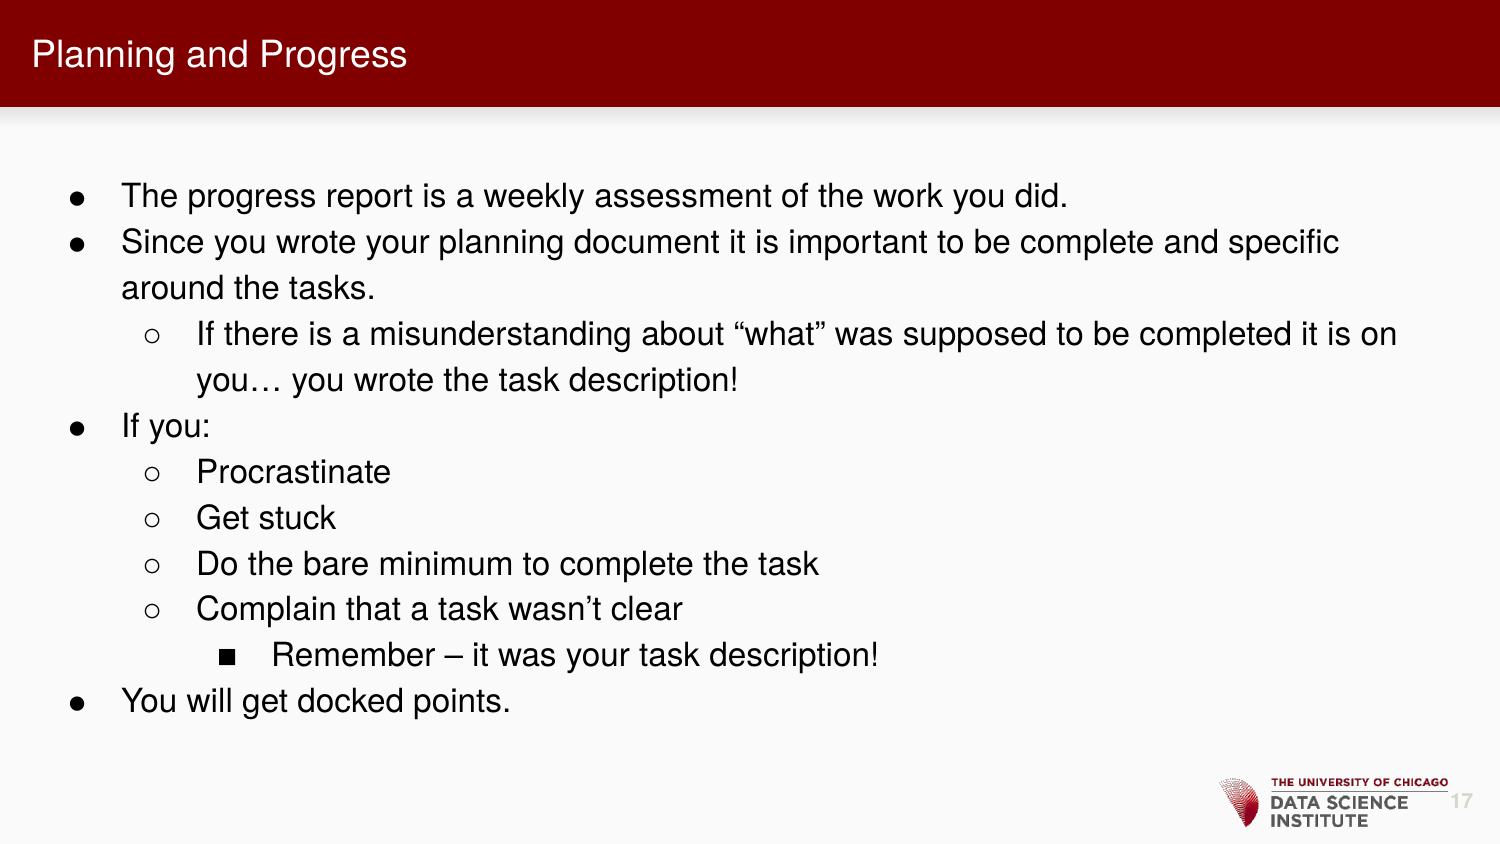

# Planning and Progress
The progress report is a weekly assessment of the work you did.
Since you wrote your planning document it is important to be complete and specific around the tasks.
If there is a misunderstanding about “what” was supposed to be completed it is on you… you wrote the task description!
If you:
Procrastinate
Get stuck
Do the bare minimum to complete the task
Complain that a task wasn’t clear
Remember – it was your task description!
You will get docked points.
17